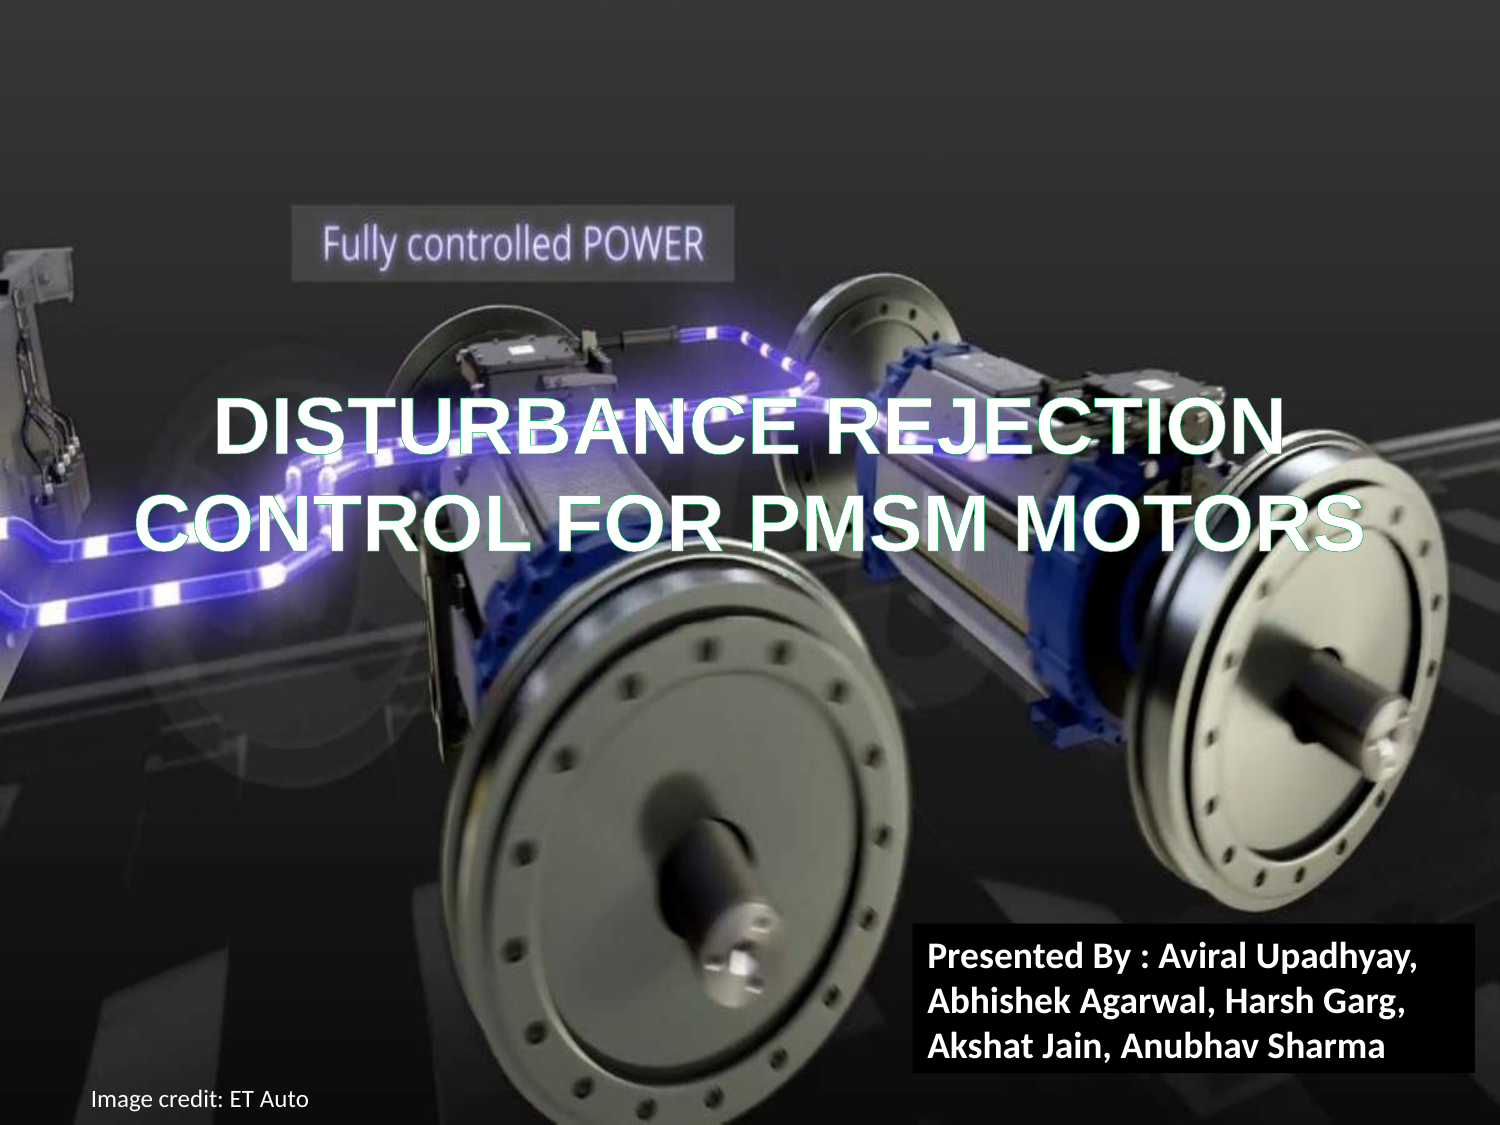

# DISTURBANCE REJECTION CONTROL FOR PMSM MOTORS
Presented By : Aviral Upadhyay, Abhishek Agarwal, Harsh Garg, Akshat Jain, Anubhav Sharma
Image credit: ET Auto